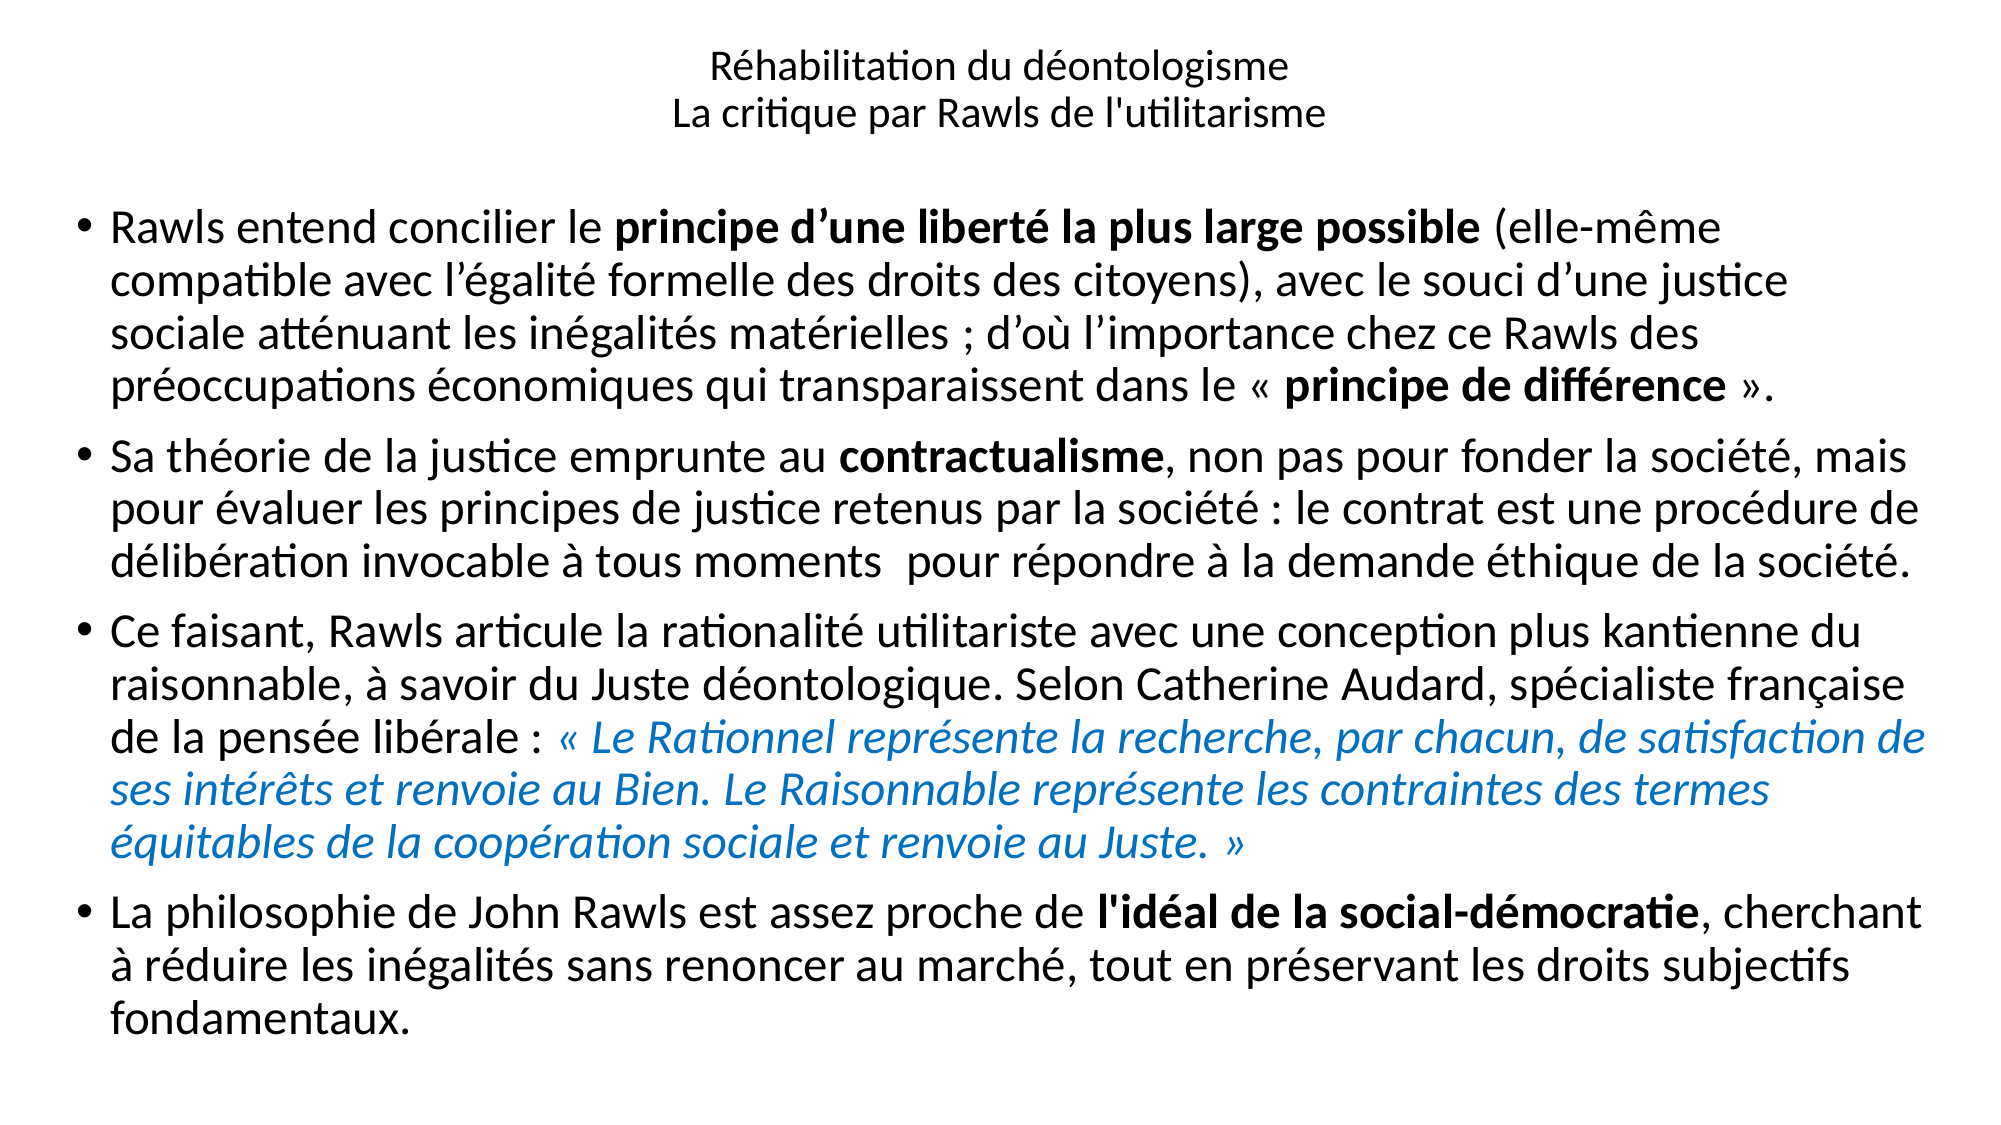

# Réhabilitation du déontologisme La critique par Rawls de l'utilitarisme
Rawls entend concilier le principe d’une liberté la plus large possible (elle-même compatible avec l’égalité formelle des droits des citoyens), avec le souci d’une justice sociale atténuant les inégalités matérielles ; d’où l’importance chez ce Rawls des préoccupations économiques qui transparaissent dans le « principe de différence ».
Sa théorie de la justice emprunte au contractualisme, non pas pour fonder la société, mais pour évaluer les principes de justice retenus par la société : le contrat est une procédure de délibération invocable à tous moments  pour répondre à la demande éthique de la société.
Ce faisant, Rawls articule la rationalité utilitariste avec une conception plus kantienne du raisonnable, à savoir du Juste déontologique. Selon Catherine Audard, spécialiste française de la pensée libérale : « Le Rationnel représente la recherche, par chacun, de satisfaction de ses intérêts et renvoie au Bien. Le Raisonnable représente les contraintes des termes équitables de la coopération sociale et renvoie au Juste. »
La philosophie de John Rawls est assez proche de l'idéal de la social-démocratie, cherchant à réduire les inégalités sans renoncer au marché, tout en préservant les droits subjectifs fondamentaux.